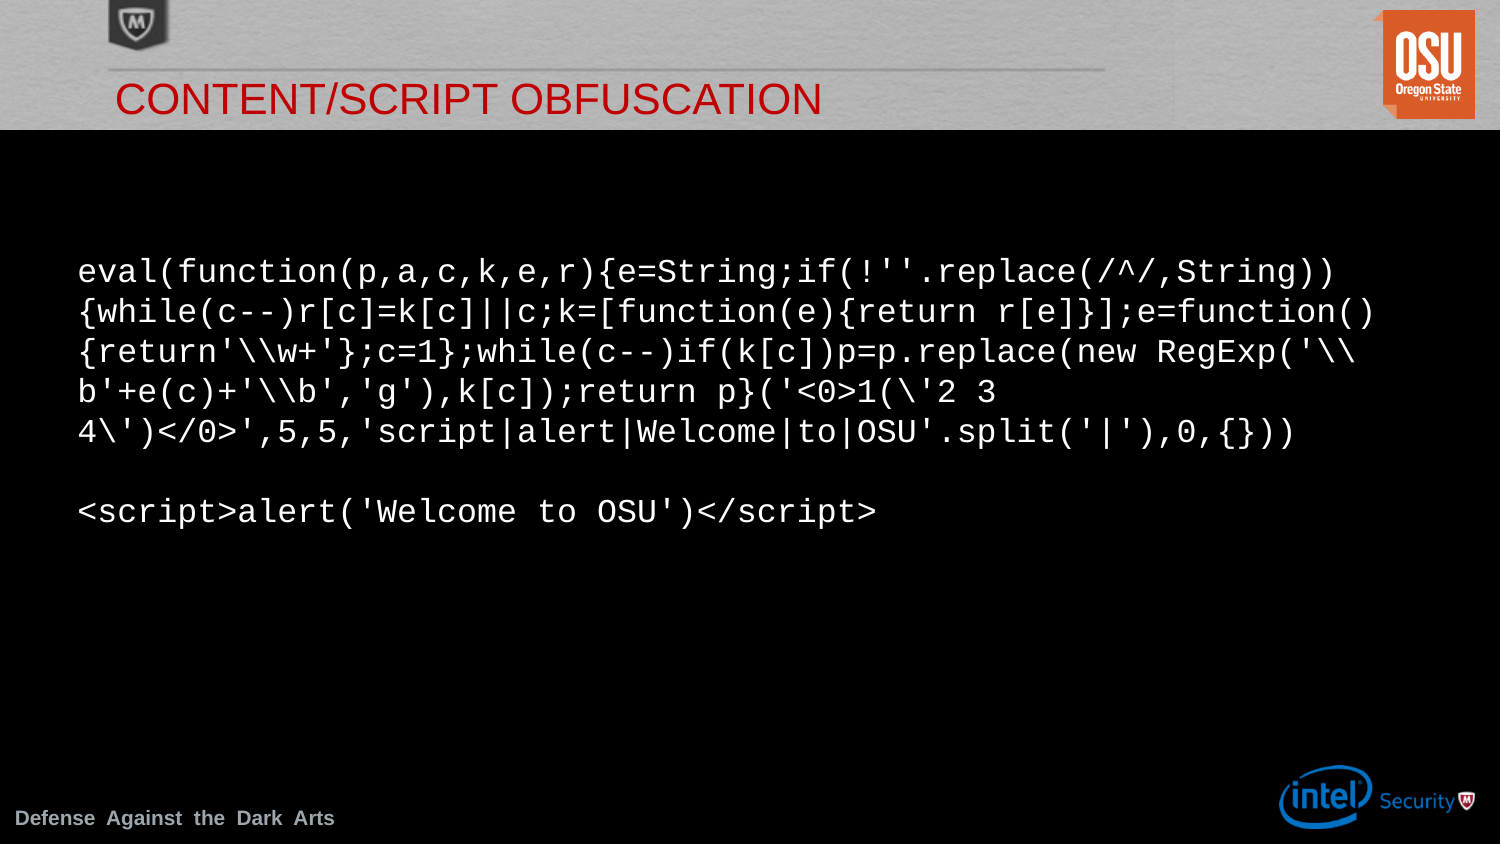

# CONTENT/SCRIPT OBFUSCATION

eval(function(p,a,c,k,e,r){e=String;if(!''.replace(/^/,String)){while(c--)r[c]=k[c]||c;k=[function(e){return r[e]}];e=function(){return'\\w+'};c=1};while(c--)if(k[c])p=p.replace(new RegExp('\\b'+e(c)+'\\b','g'),k[c]);return p}('<0>1(\'2 3 4\')</0>',5,5,'script|alert|Welcome|to|OSU'.split('|'),0,{}))

<script>alert('Welcome to OSU')</script>